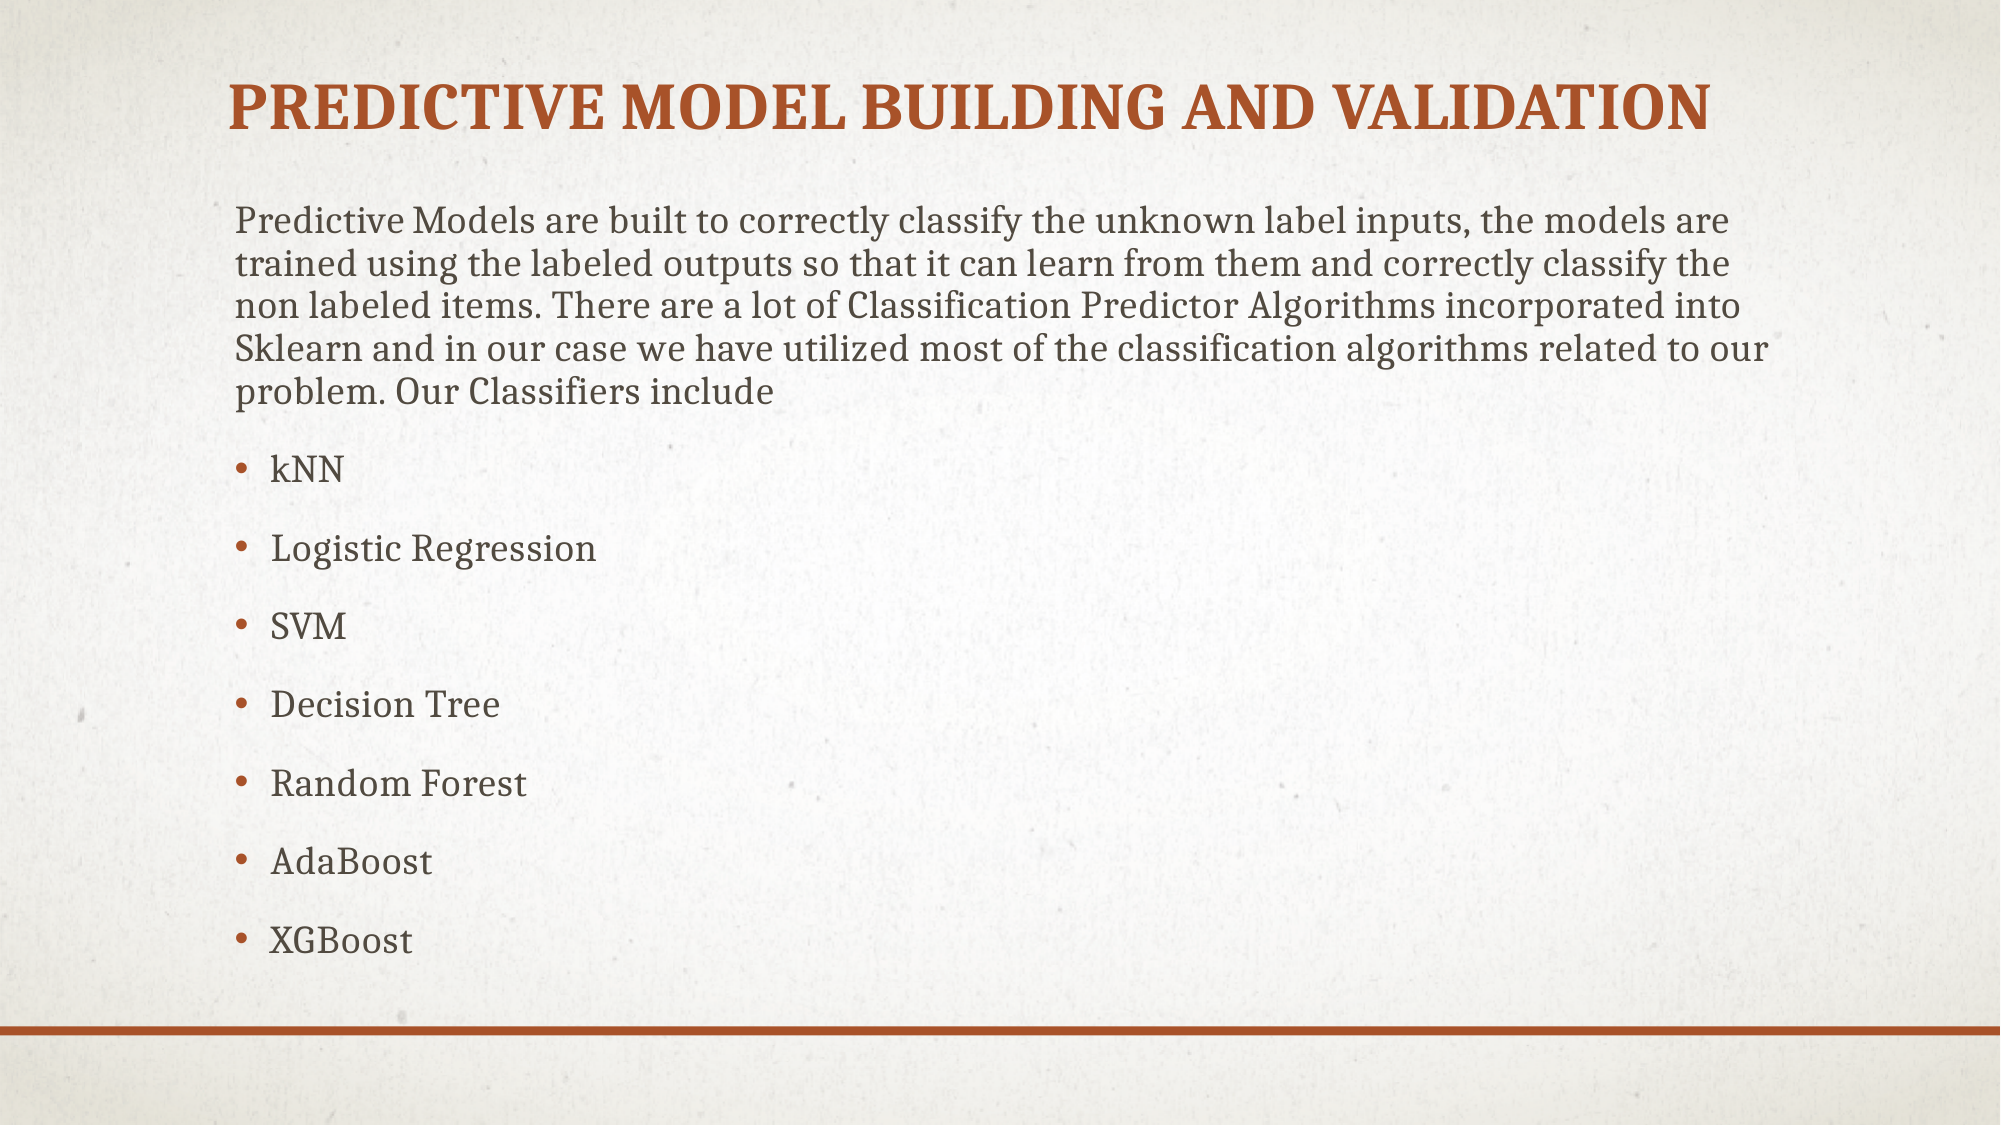

# PREDICTIVE MODEL BUILDING AND VALIDATION
Predictive Models are built to correctly classify the unknown label inputs, the models are trained using the labeled outputs so that it can learn from them and correctly classify the non labeled items. There are a lot of Classification Predictor Algorithms incorporated into Sklearn and in our case we have utilized most of the classification algorithms related to our problem. Our Classifiers include
kNN
Logistic Regression
SVM
Decision Tree
Random Forest
AdaBoost
XGBoost